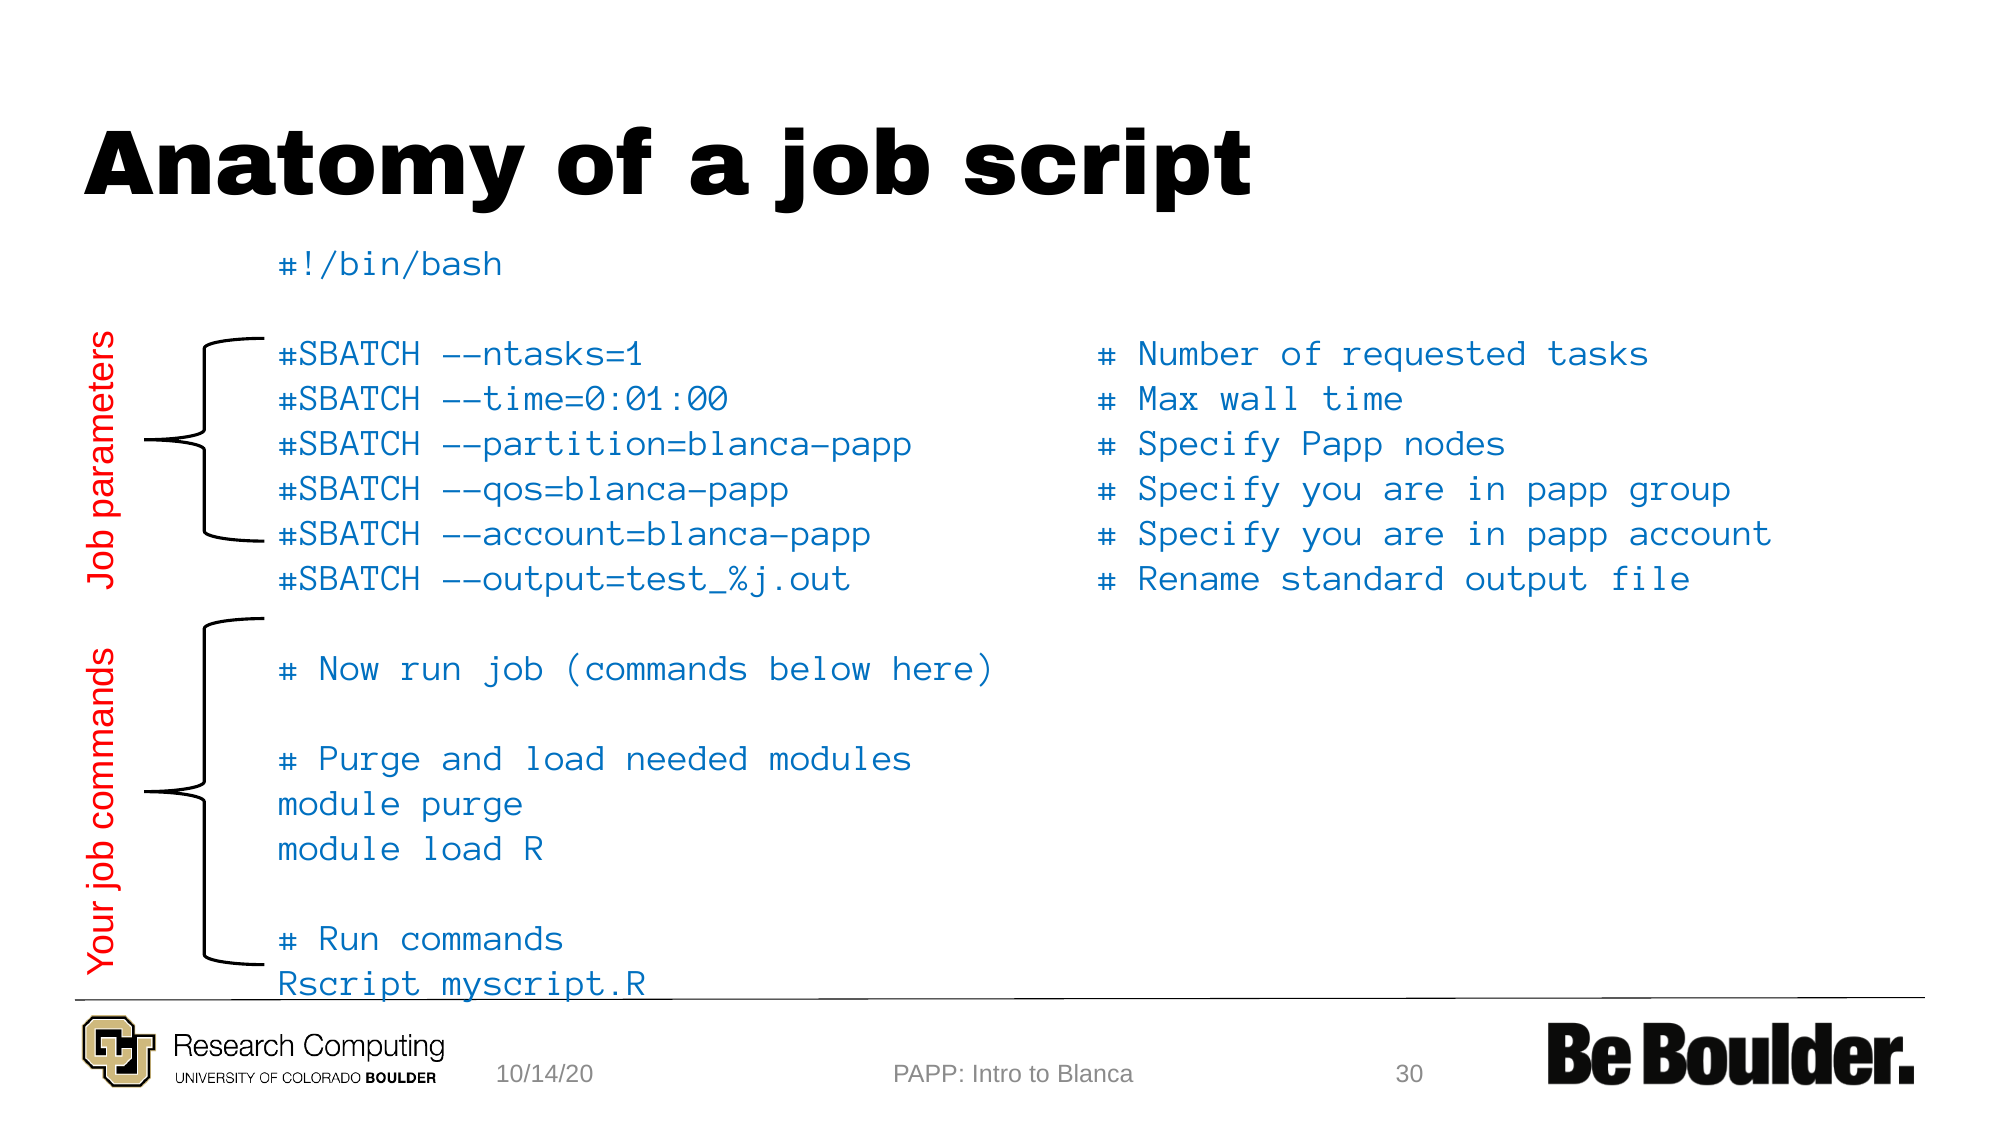

# Anatomy of a job script
#!/bin/bash

#SBATCH --ntasks=1                      # Number of requested tasks
#SBATCH --time=0:01:00                  # Max wall time
#SBATCH --partition=blanca-papp         # Specify Papp nodes
#SBATCH --qos=blanca-papp               # Specify you are in papp group
#SBATCH --account=blanca-papp           # Specify you are in papp account
#SBATCH --output=test_%j.out            # Rename standard output file

# Now run job (commands below here)

# Purge and load needed modules
module purge
module load R

# Run commands
Rscript myscript.R

Job parameters

Your job commands
10/14/20
PAPP: Intro to Blanca
30